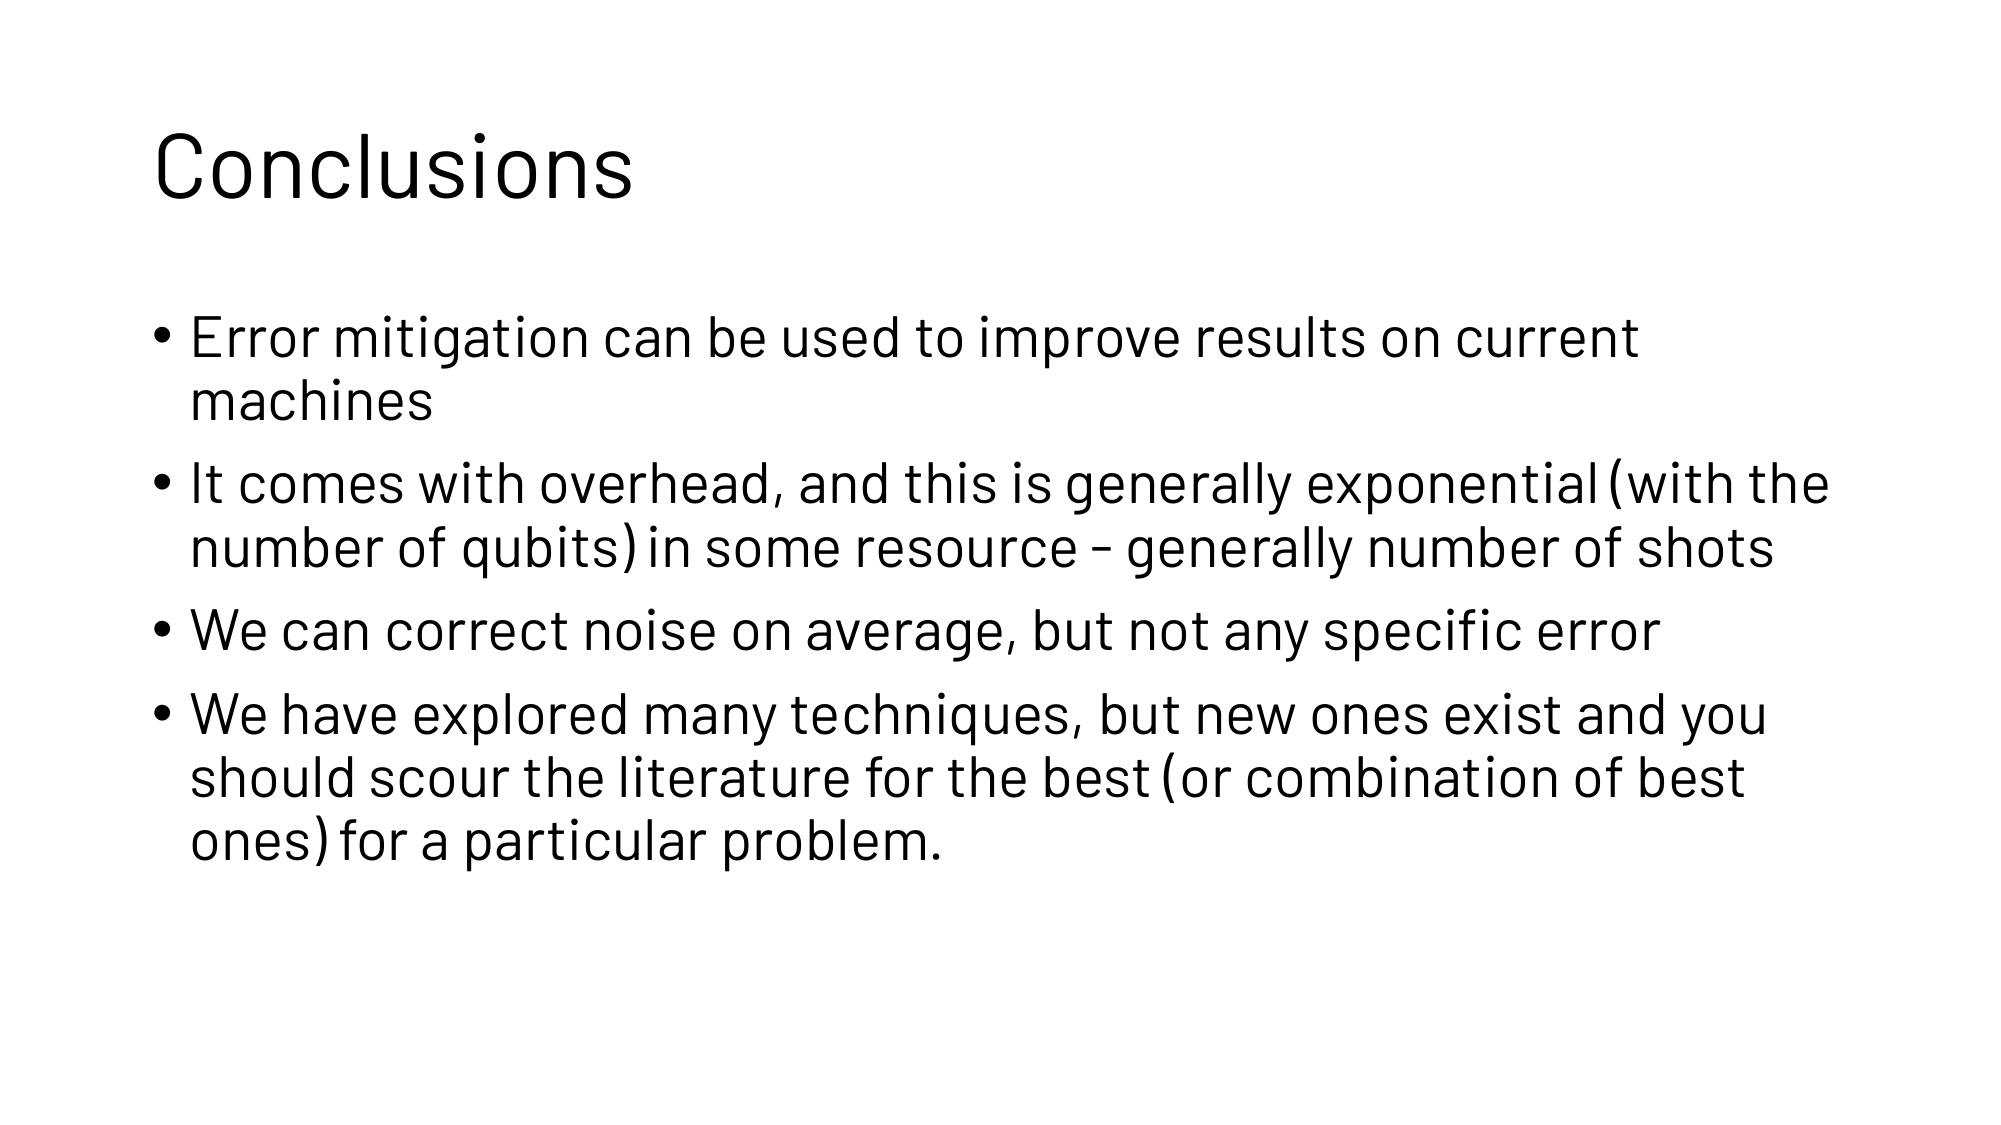

# Conclusions
Error mitigation can be used to improve results on current machines
It comes with overhead, and this is generally exponential (with the number of qubits) in some resource - generally number of shots
We can correct noise on average, but not any specific error
We have explored many techniques, but new ones exist and you should scour the literature for the best (or combination of best ones) for a particular problem.